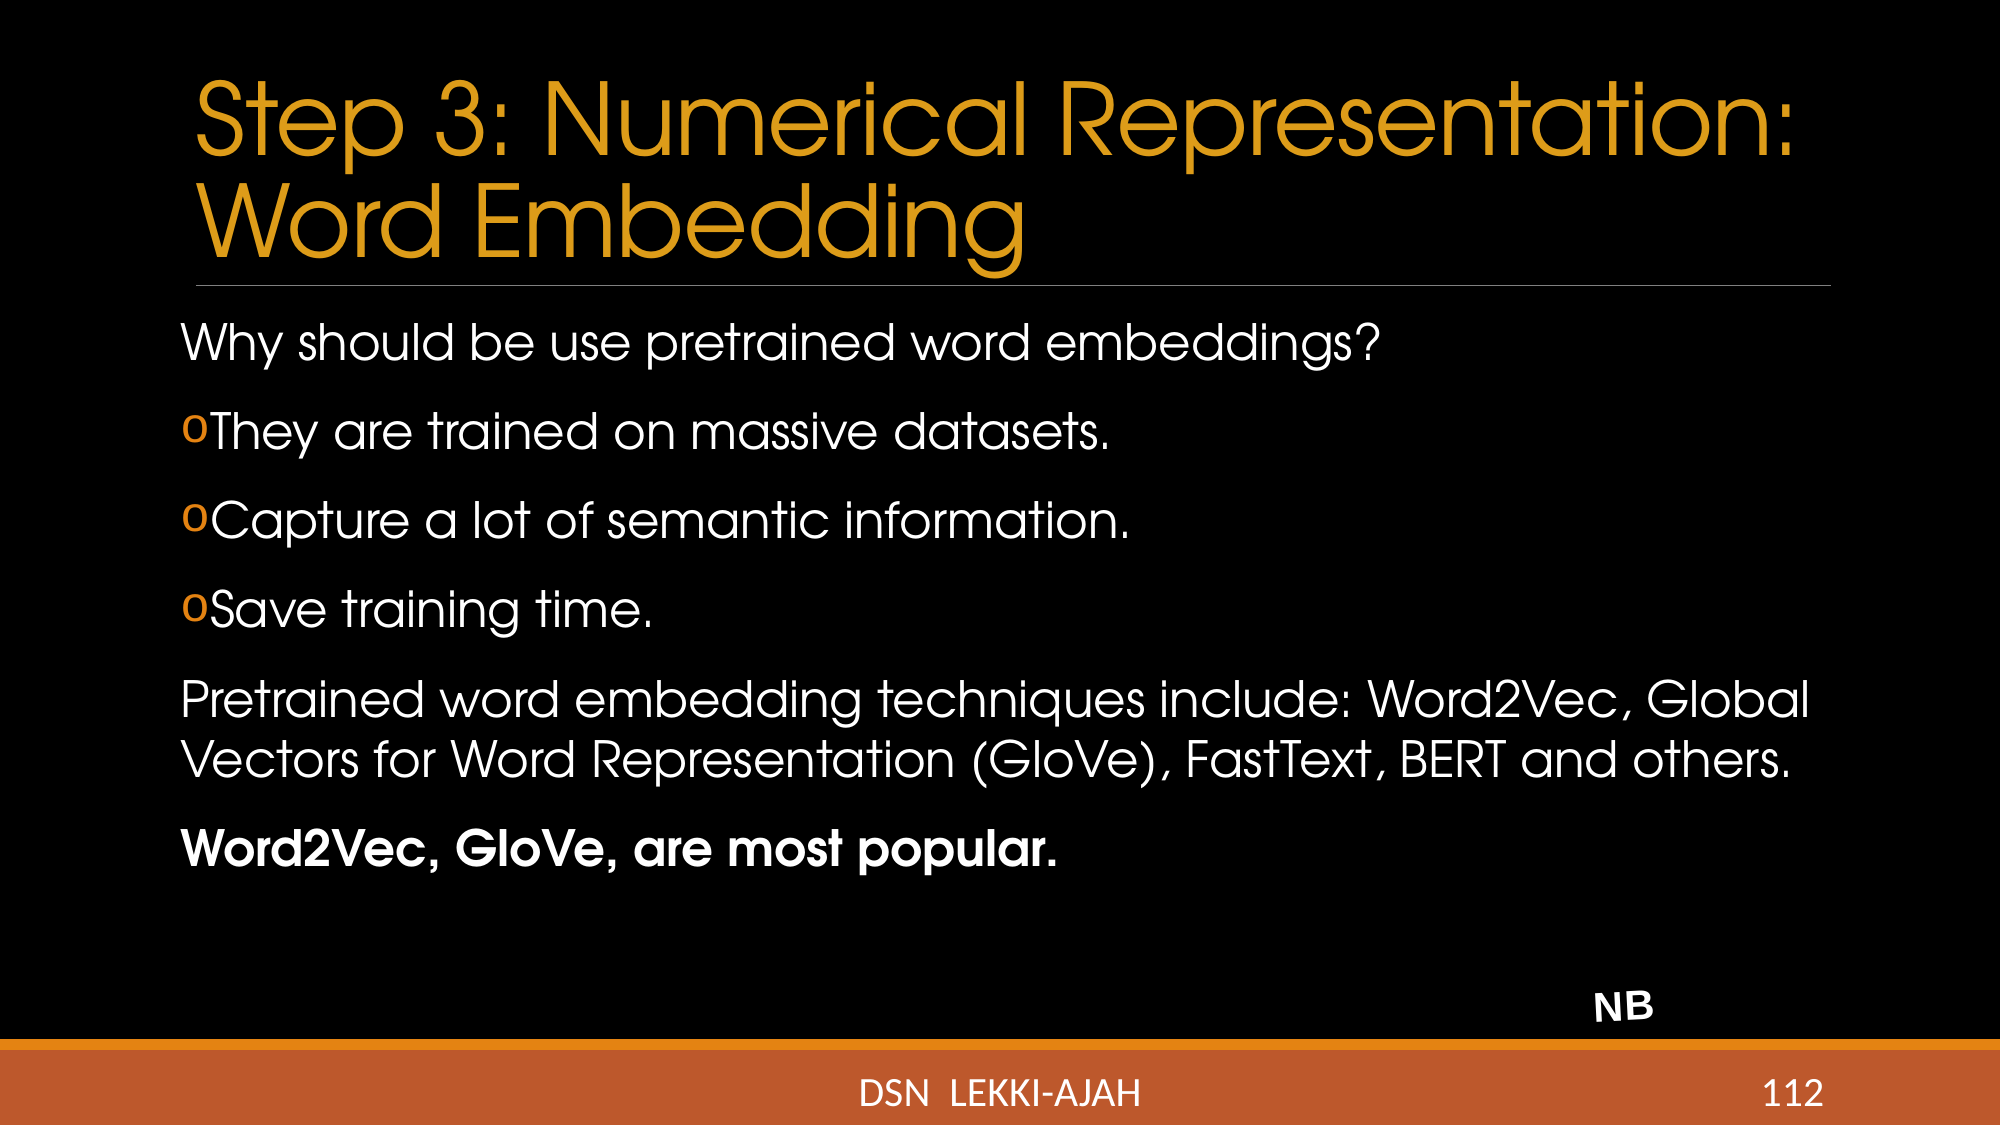

# Step 3: Numerical Representation: Word Embedding
Why should be use pretrained word embeddings?
They are trained on massive datasets.
Capture a lot of semantic information.
Save training time.
Pretrained word embedding techniques include: Word2Vec, Global Vectors for Word Representation (GloVe), FastText, BERT and others.
Word2Vec, GloVe, are most popular.

NB
DSN  LEKKI-AJAH
112